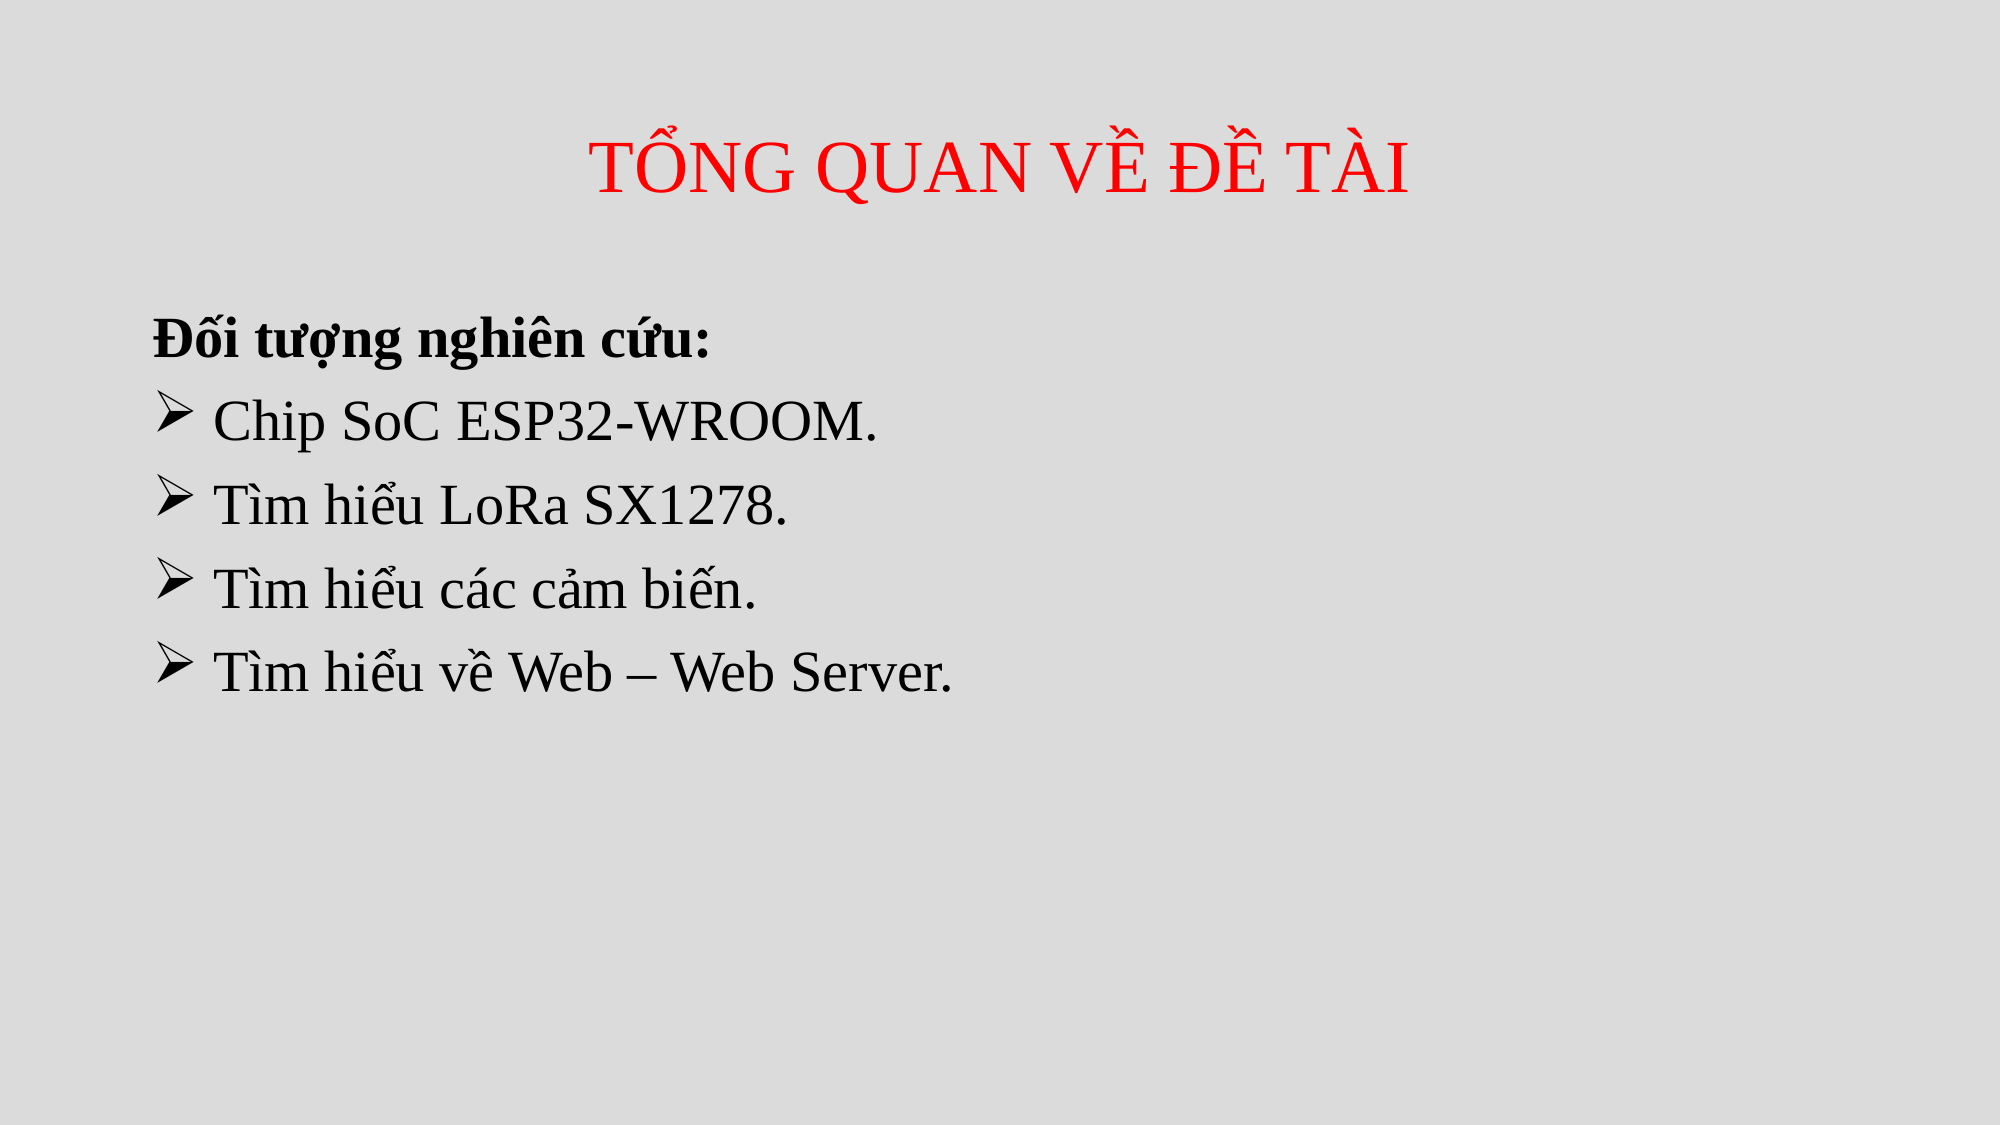

# TỔNG QUAN VỀ ĐỀ TÀI
Đối tượng nghiên cứu:
 Chip SoC ESP32-WROOM.
 Tìm hiểu LoRa SX1278.
 Tìm hiểu các cảm biến.
 Tìm hiểu về Web – Web Server.